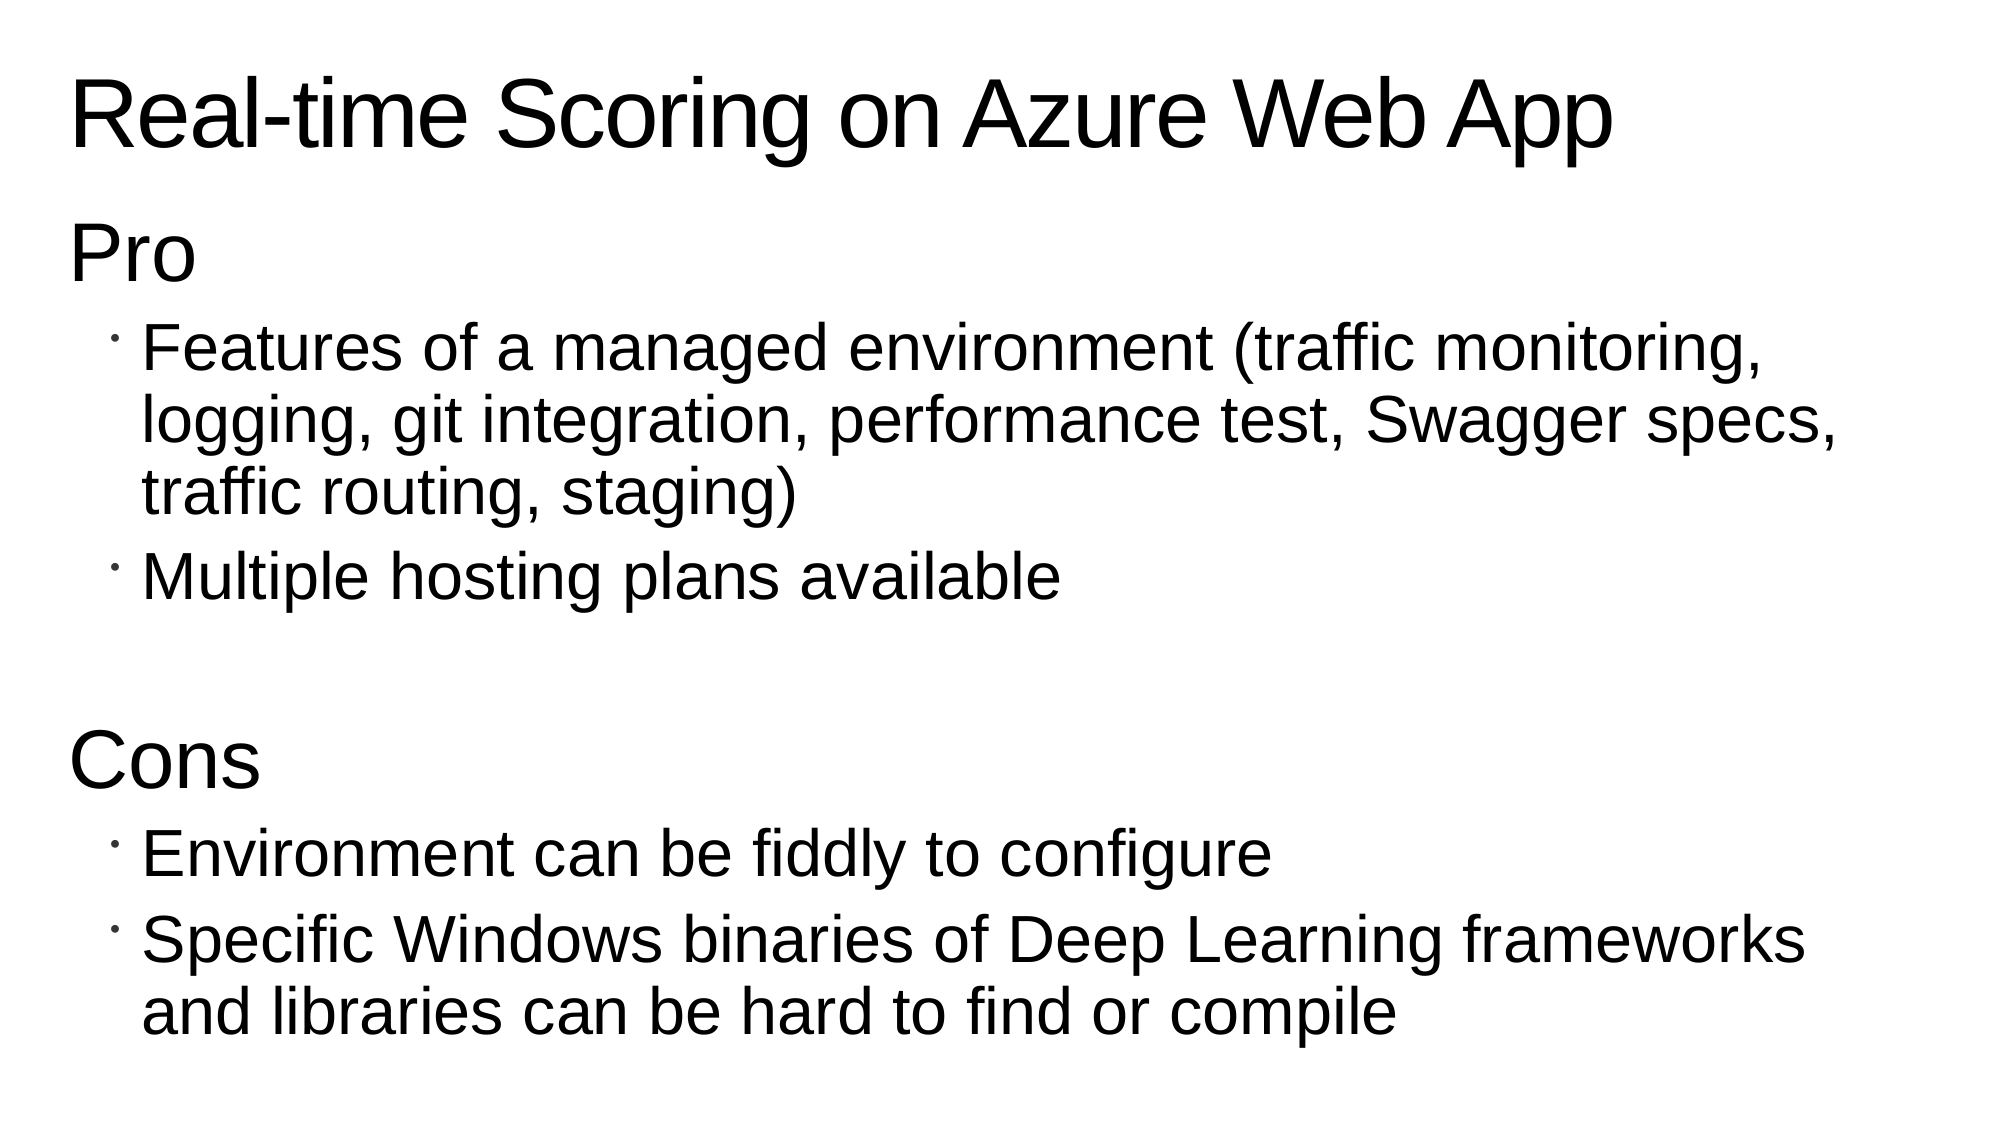

# Real-time Scoring on Azure Web App
Pro
Features of a managed environment (traffic monitoring, logging, git integration, performance test, Swagger specs, traffic routing, staging)
Multiple hosting plans available

Cons
Environment can be fiddly to configure
Specific Windows binaries of Deep Learning frameworks and libraries can be hard to find or compile